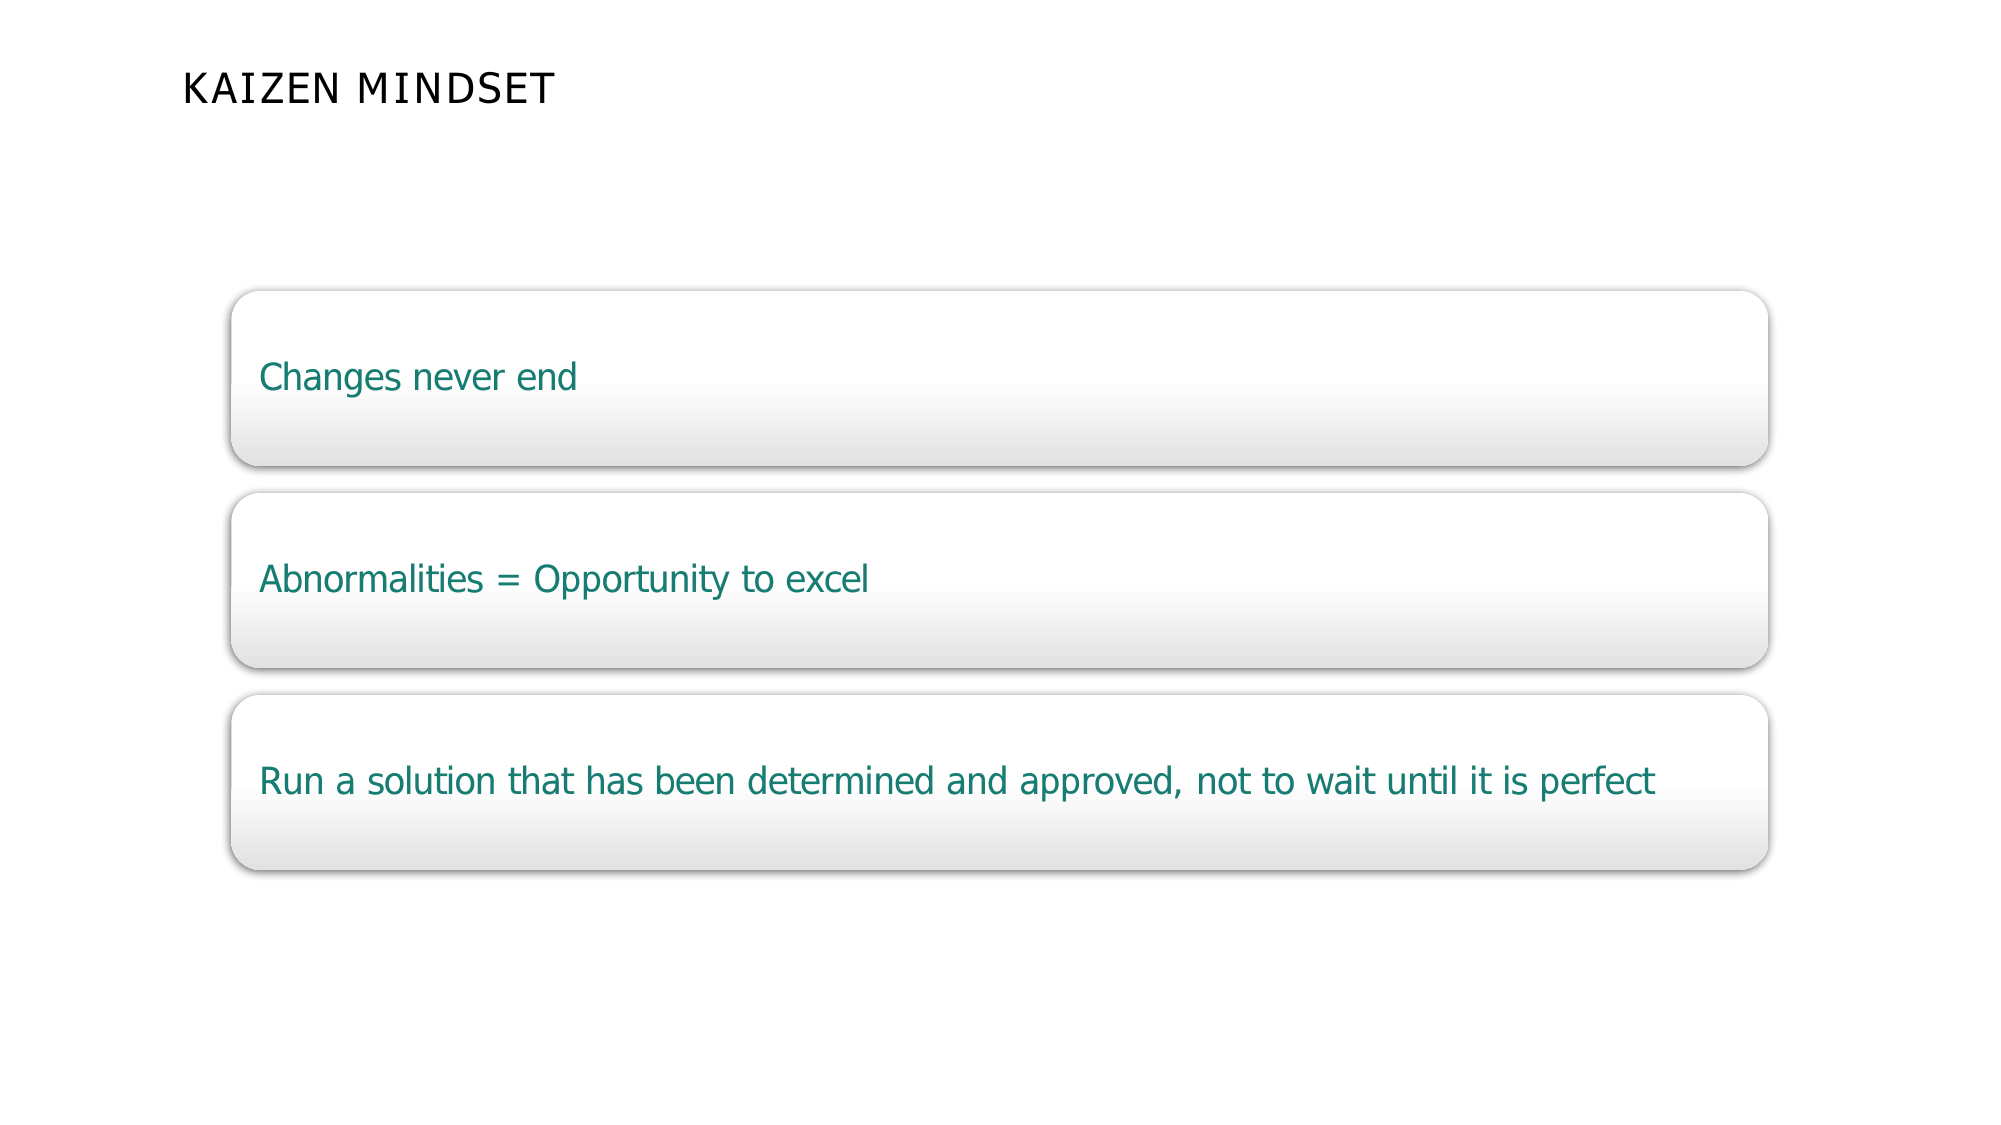

KAIZEN MINDSET
Changes never end
Abnormalities = Opportunity to excel
Run a solution that has been determined and approved, not to wait until it is perfect